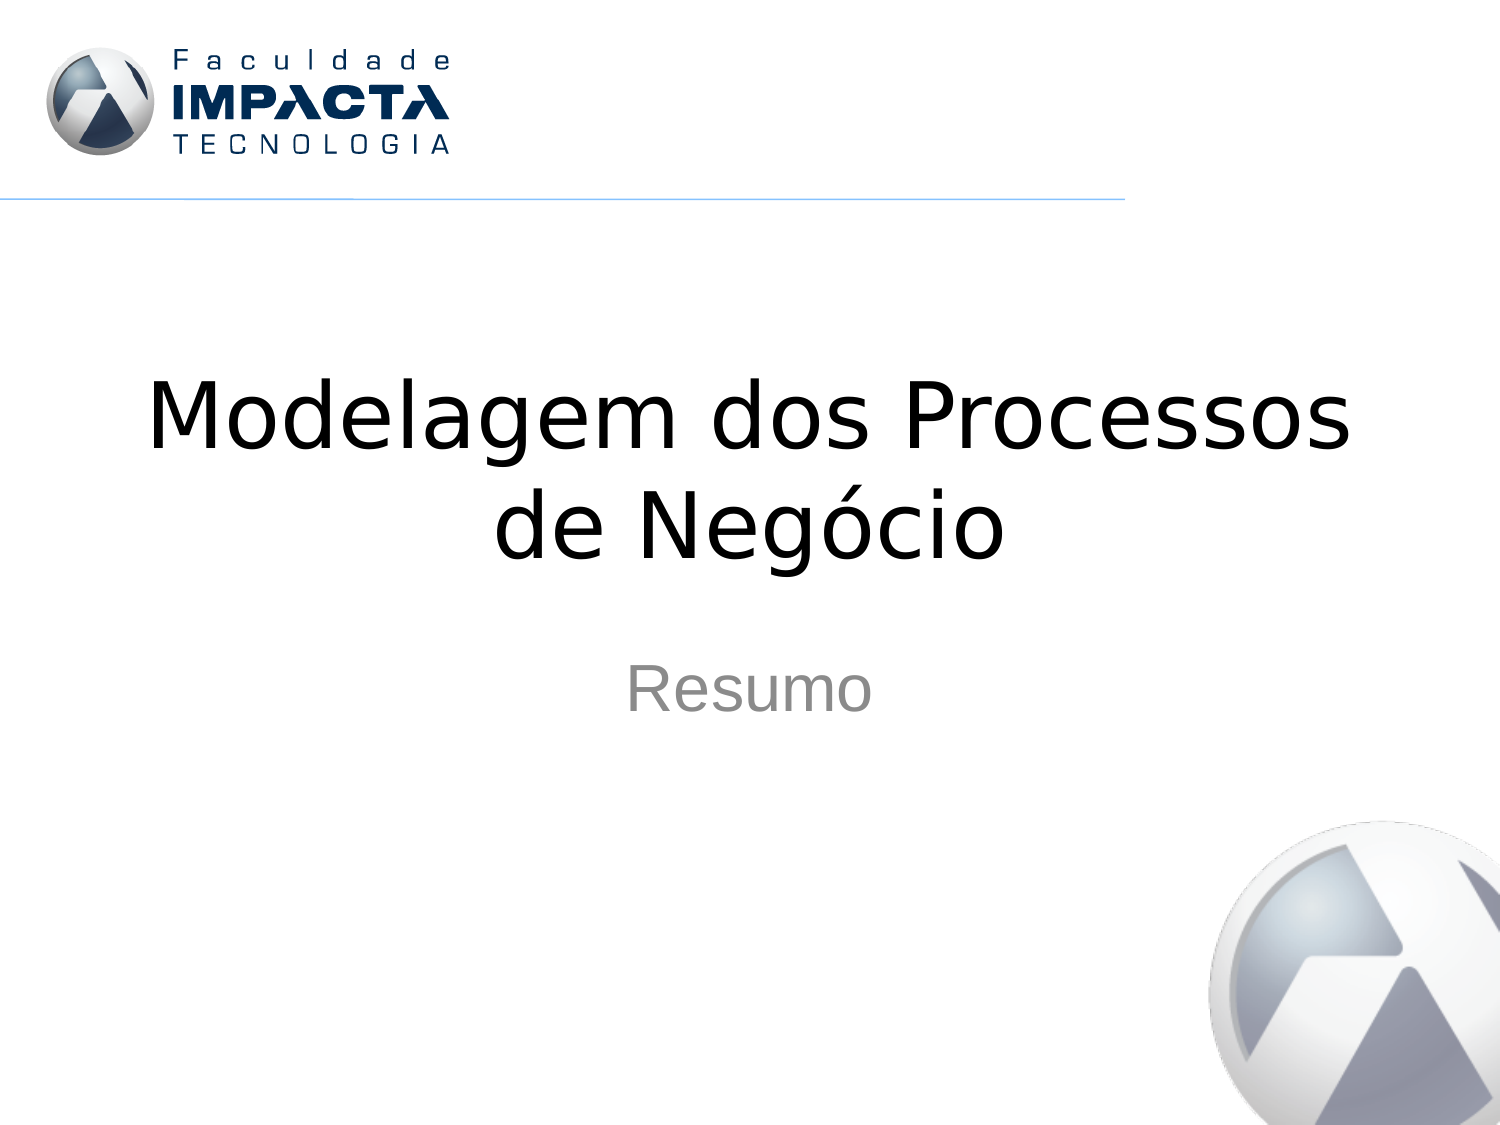

# Modelagem dos Processos de Negócio
Resumo